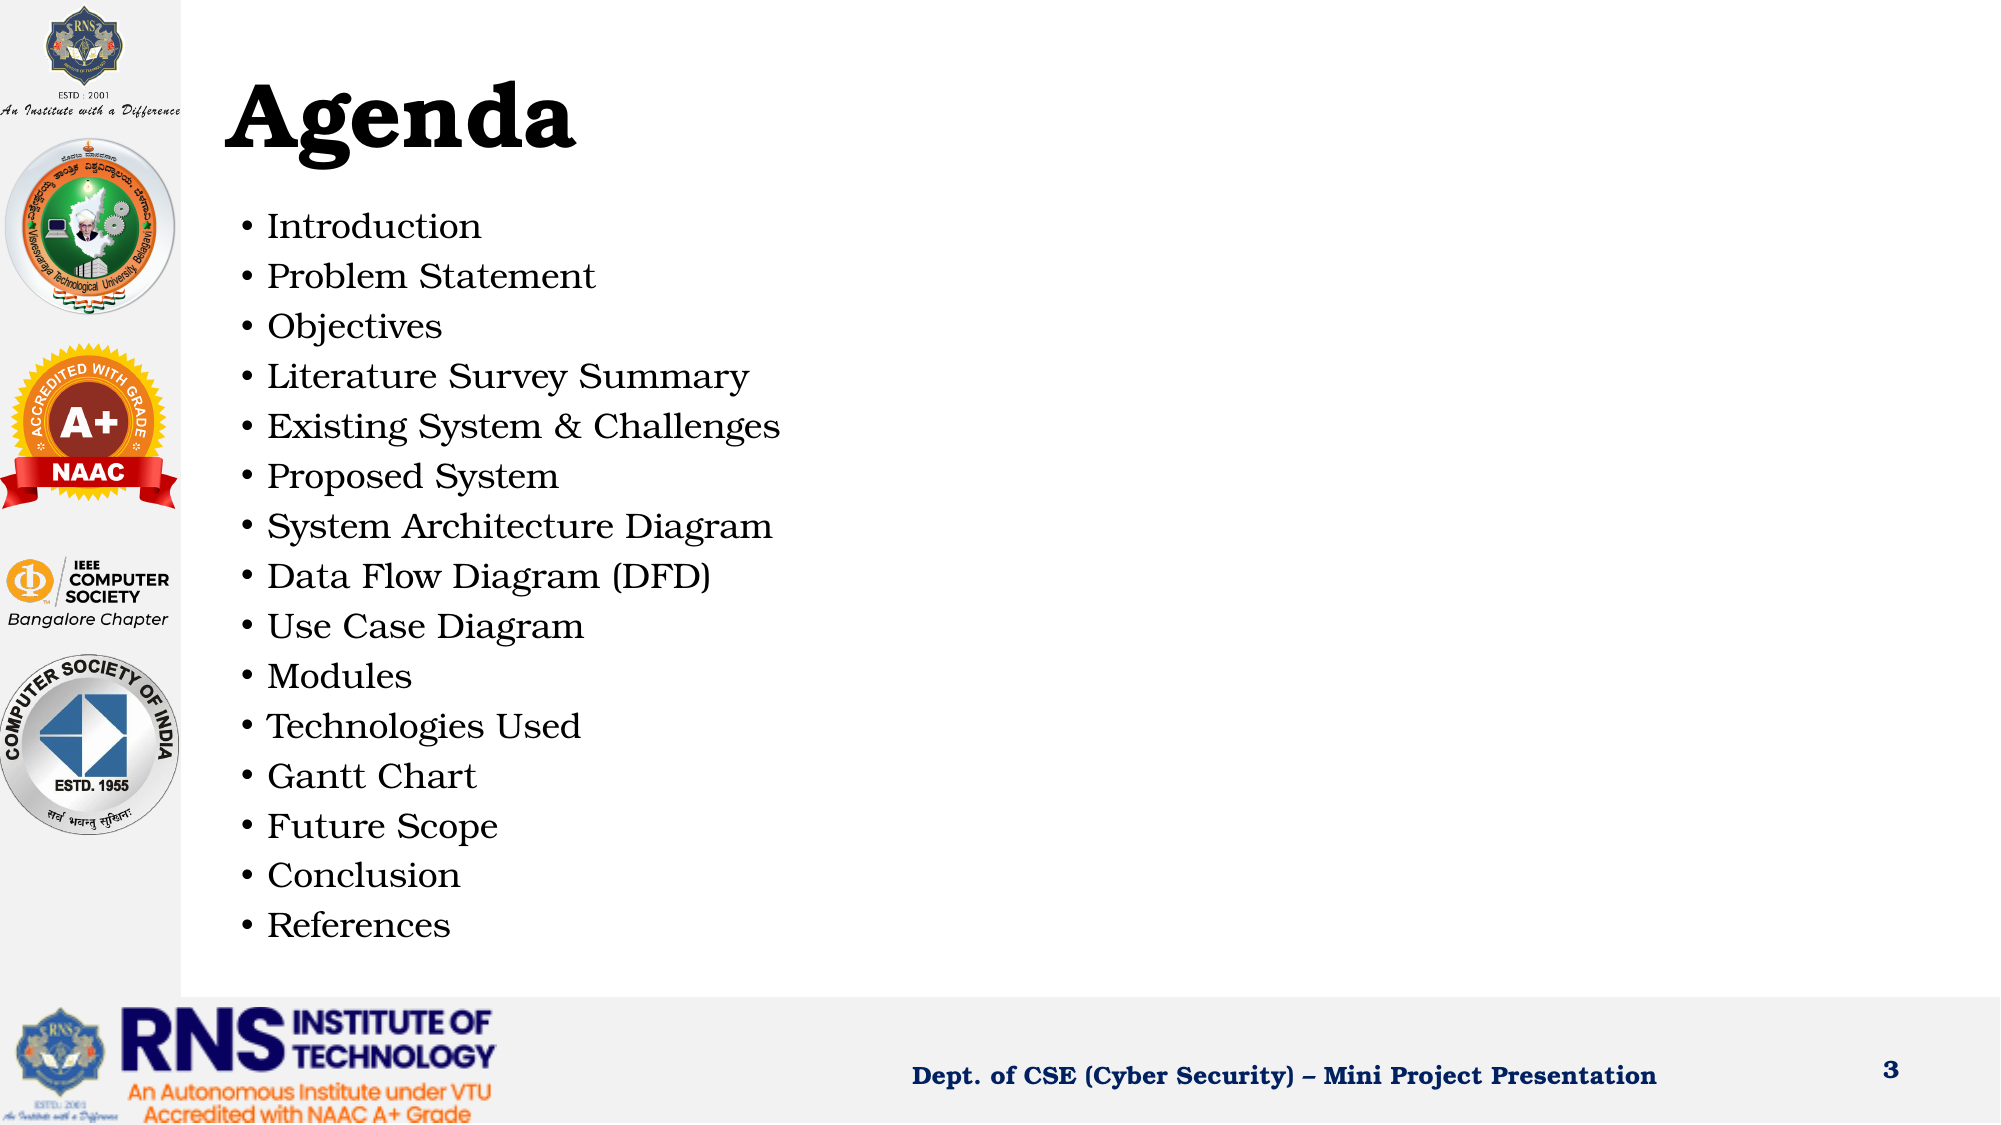

# Agenda
Introduction
Problem Statement
Objectives
Literature Survey Summary
Existing System & Challenges
Proposed System
System Architecture Diagram
Data Flow Diagram (DFD)
Use Case Diagram
Modules
Technologies Used
Gantt Chart
Future Scope
Conclusion
References
3
Dept. of CSE (Cyber Security) – Mini Project Presentation